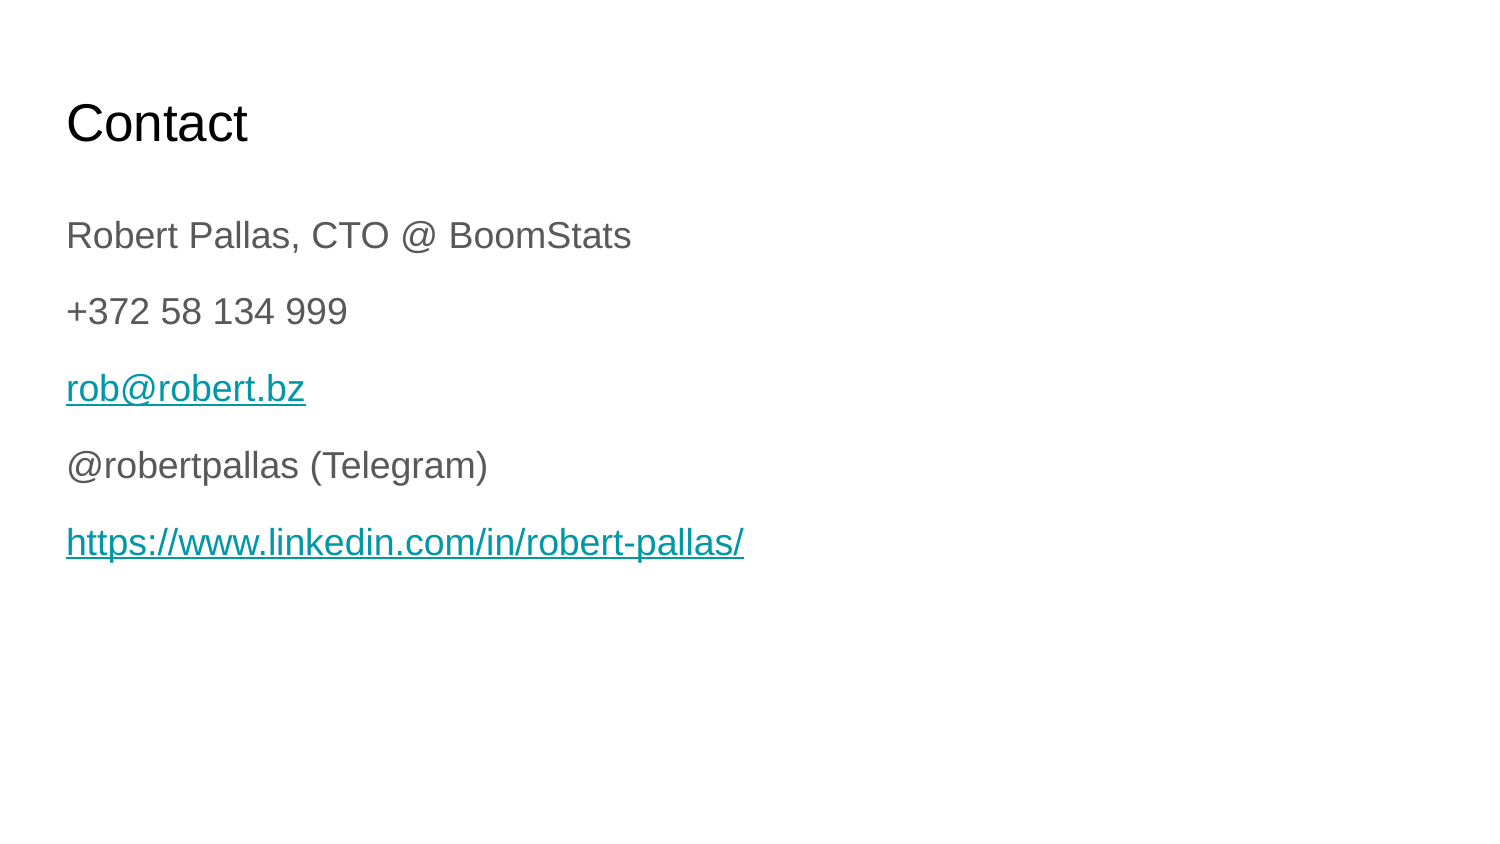

# Contact
Robert Pallas, CTO @ BoomStats
+372 58 134 999
rob@robert.bz
@robertpallas (Telegram)
https://www.linkedin.com/in/robert-pallas/